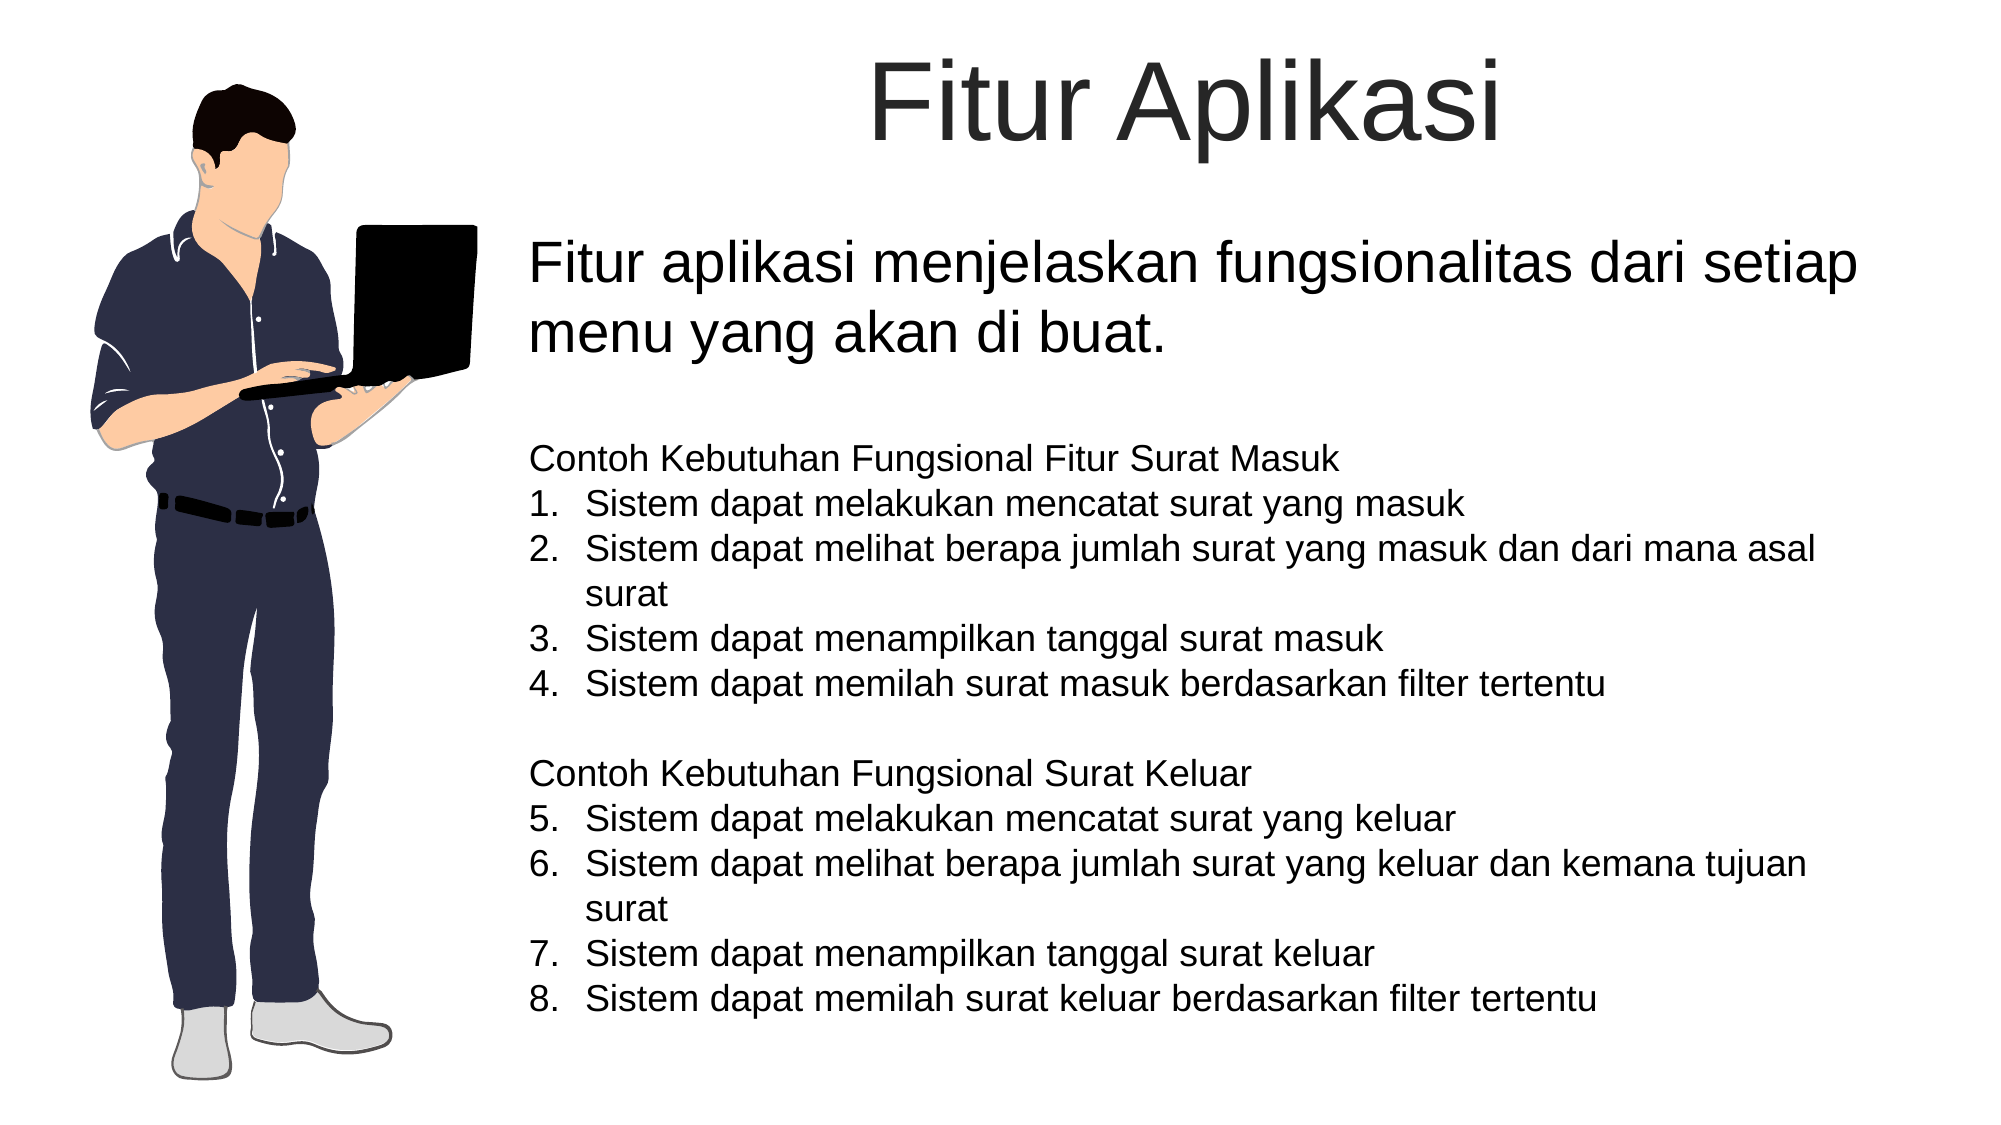

Fitur Aplikasi

Fitur aplikasi menjelaskan fungsionalitas dari setiap menu yang akan di buat.

Contoh Kebutuhan Fungsional Fitur Surat Masuk
Sistem dapat melakukan mencatat surat yang masuk
Sistem dapat melihat berapa jumlah surat yang masuk dan dari mana asal surat
Sistem dapat menampilkan tanggal surat masuk
Sistem dapat memilah surat masuk berdasarkan filter tertentu
Contoh Kebutuhan Fungsional Surat Keluar
Sistem dapat melakukan mencatat surat yang keluar
Sistem dapat melihat berapa jumlah surat yang keluar dan kemana tujuan surat
Sistem dapat menampilkan tanggal surat keluar
Sistem dapat memilah surat keluar berdasarkan filter tertentu